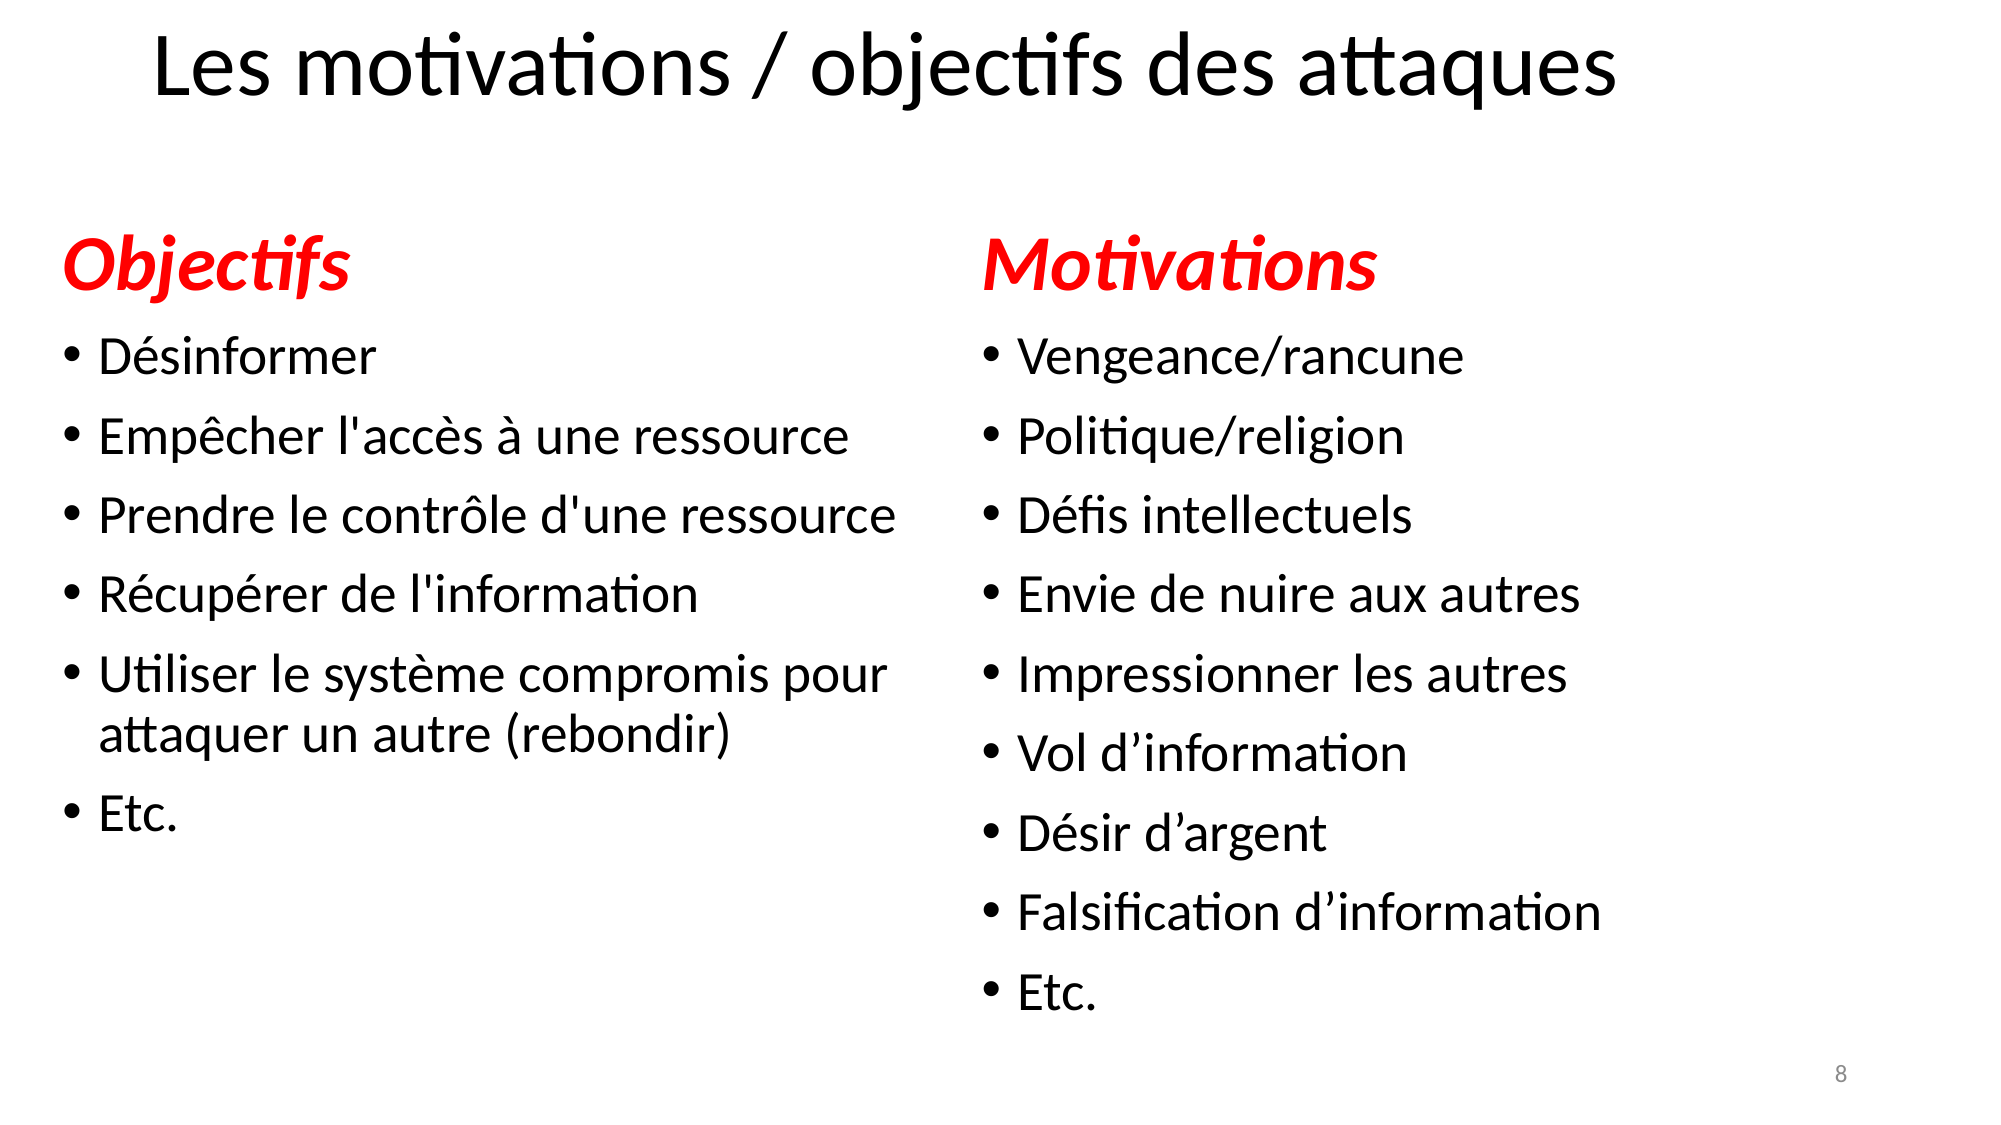

# Les motivations / objectifs des attaques
Objectifs
Désinformer
Empêcher l'accès à une ressource
Prendre le contrôle d'une ressource
Récupérer de l'information
Utiliser le système compromis pour attaquer un autre (rebondir)
Etc.

Motivations
Vengeance/rancune
Politique/religion
Défis intellectuels
Envie de nuire aux autres
Impressionner les autres
Vol d’information
Désir d’argent
Falsification d’information
Etc.

8